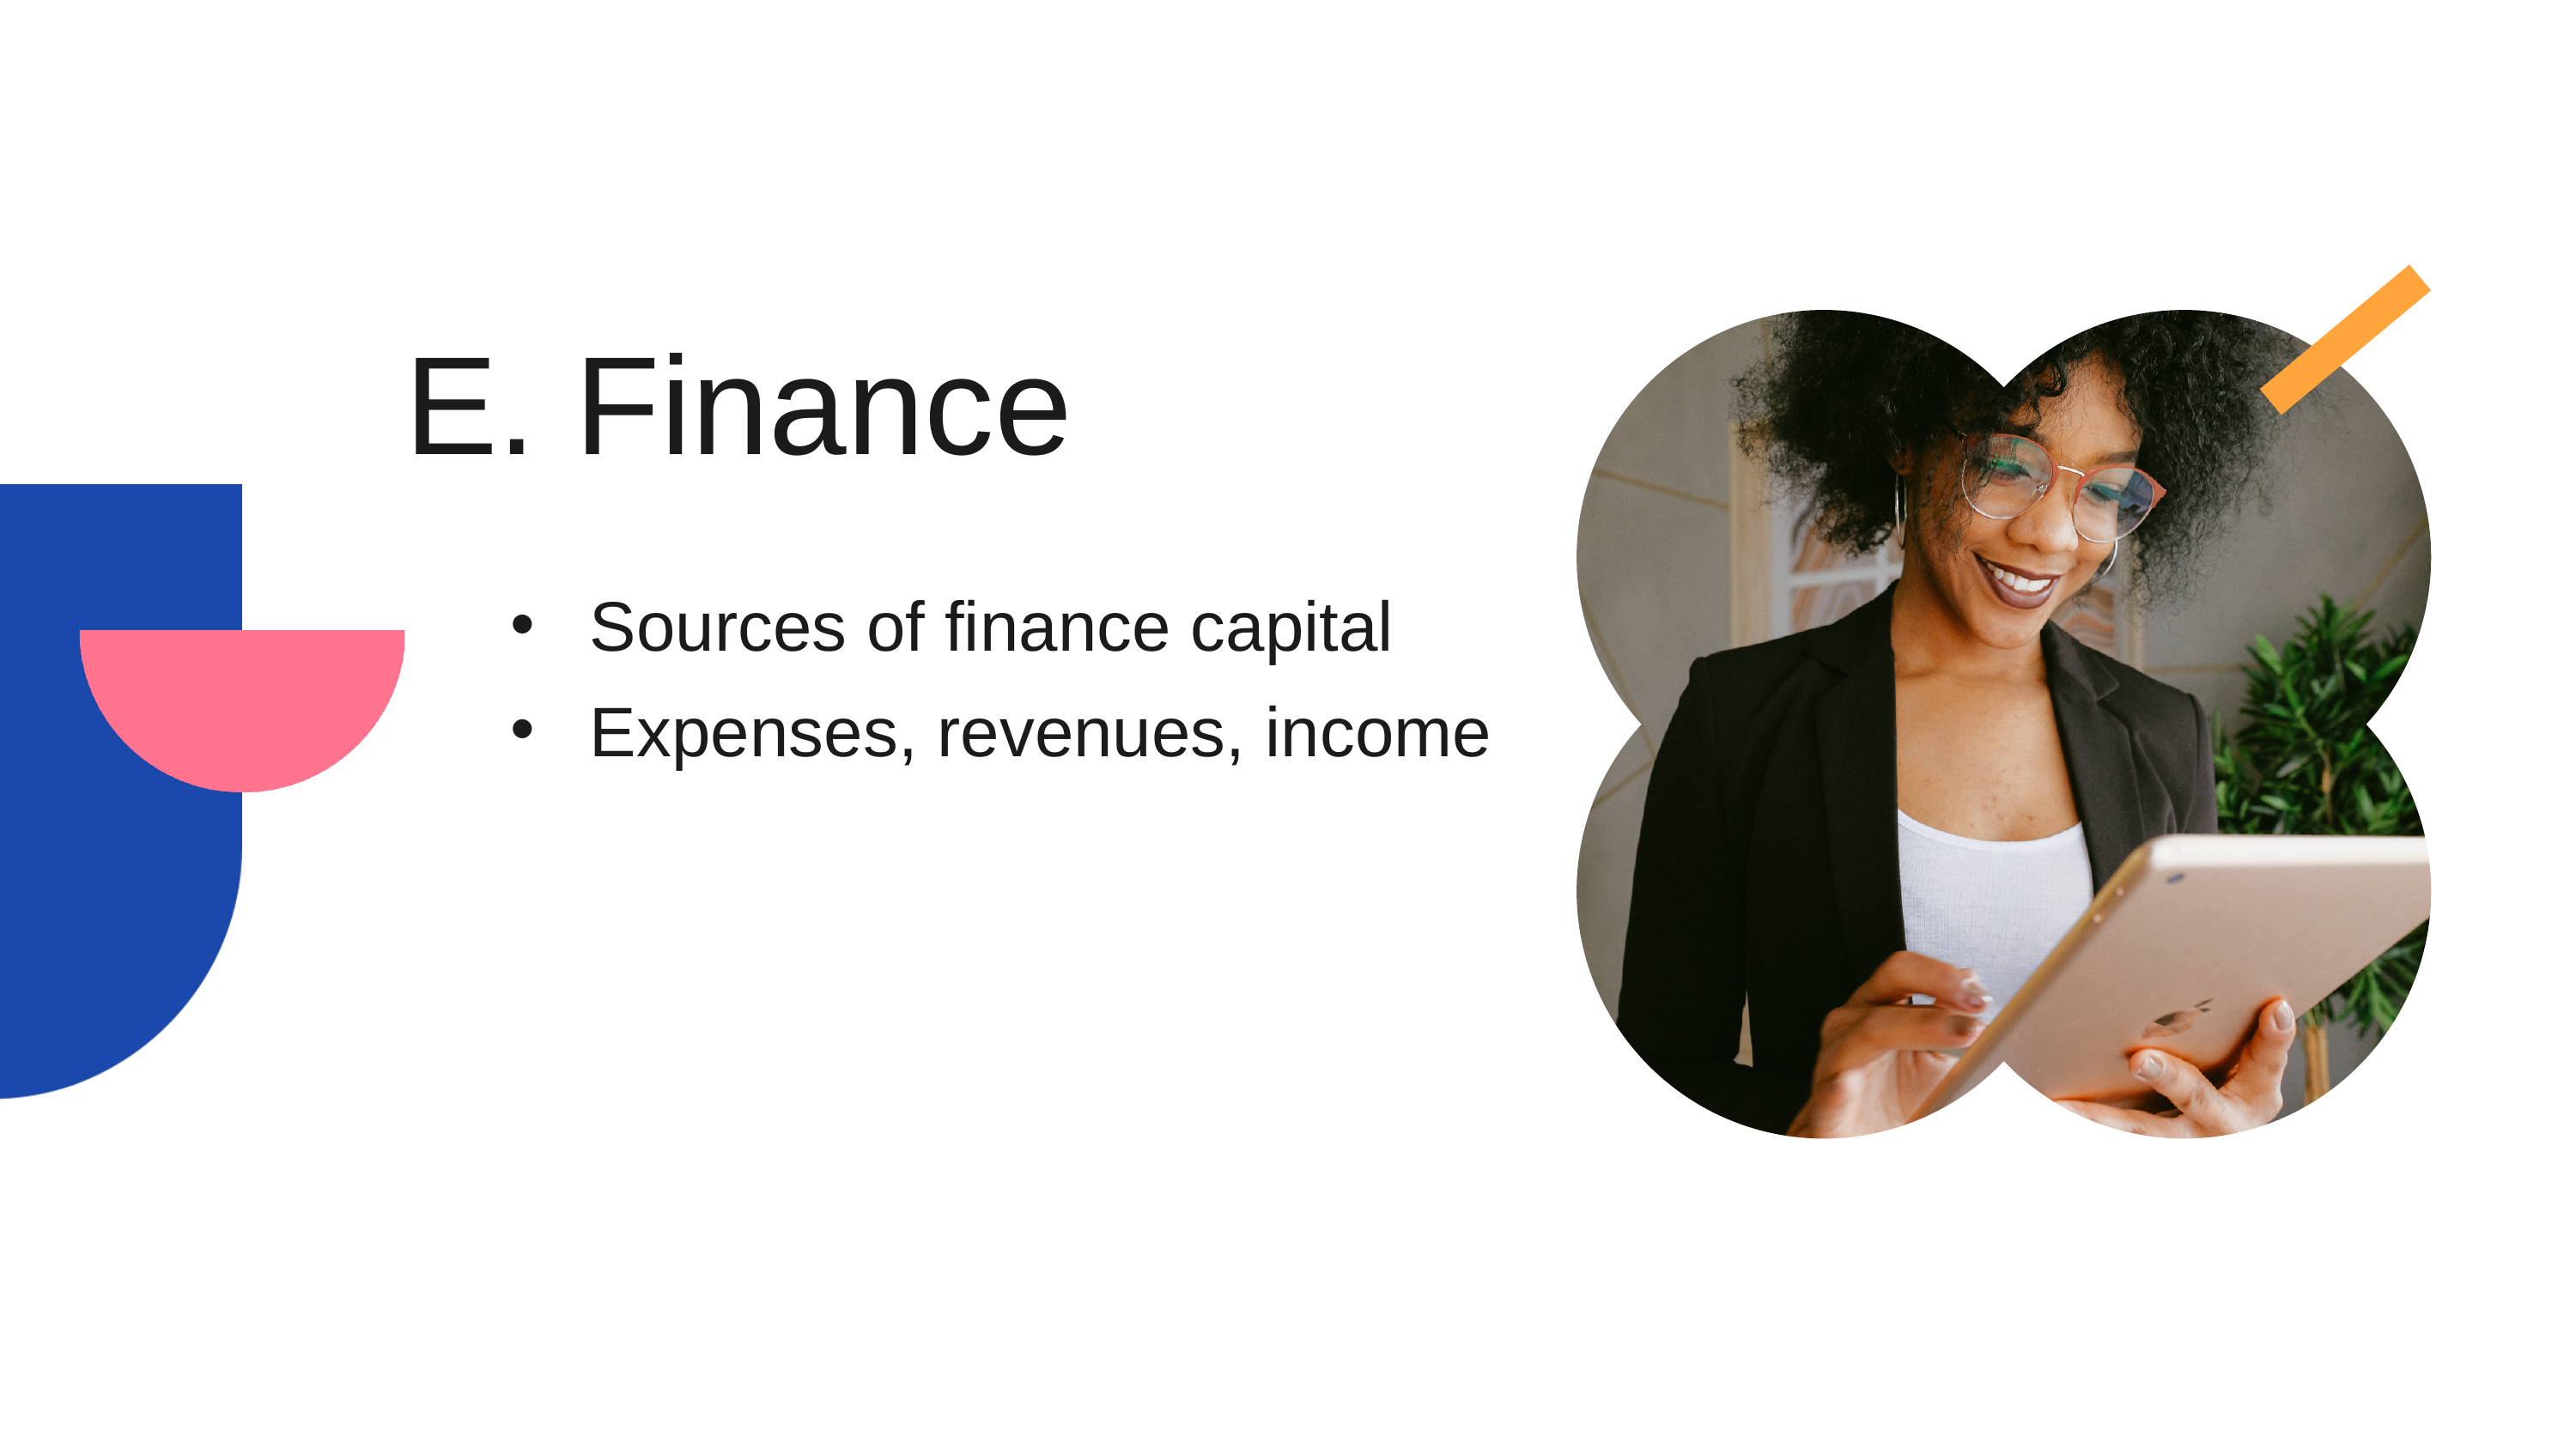

E. Finance

 Sources of finance capital
 Expenses, revenues, income